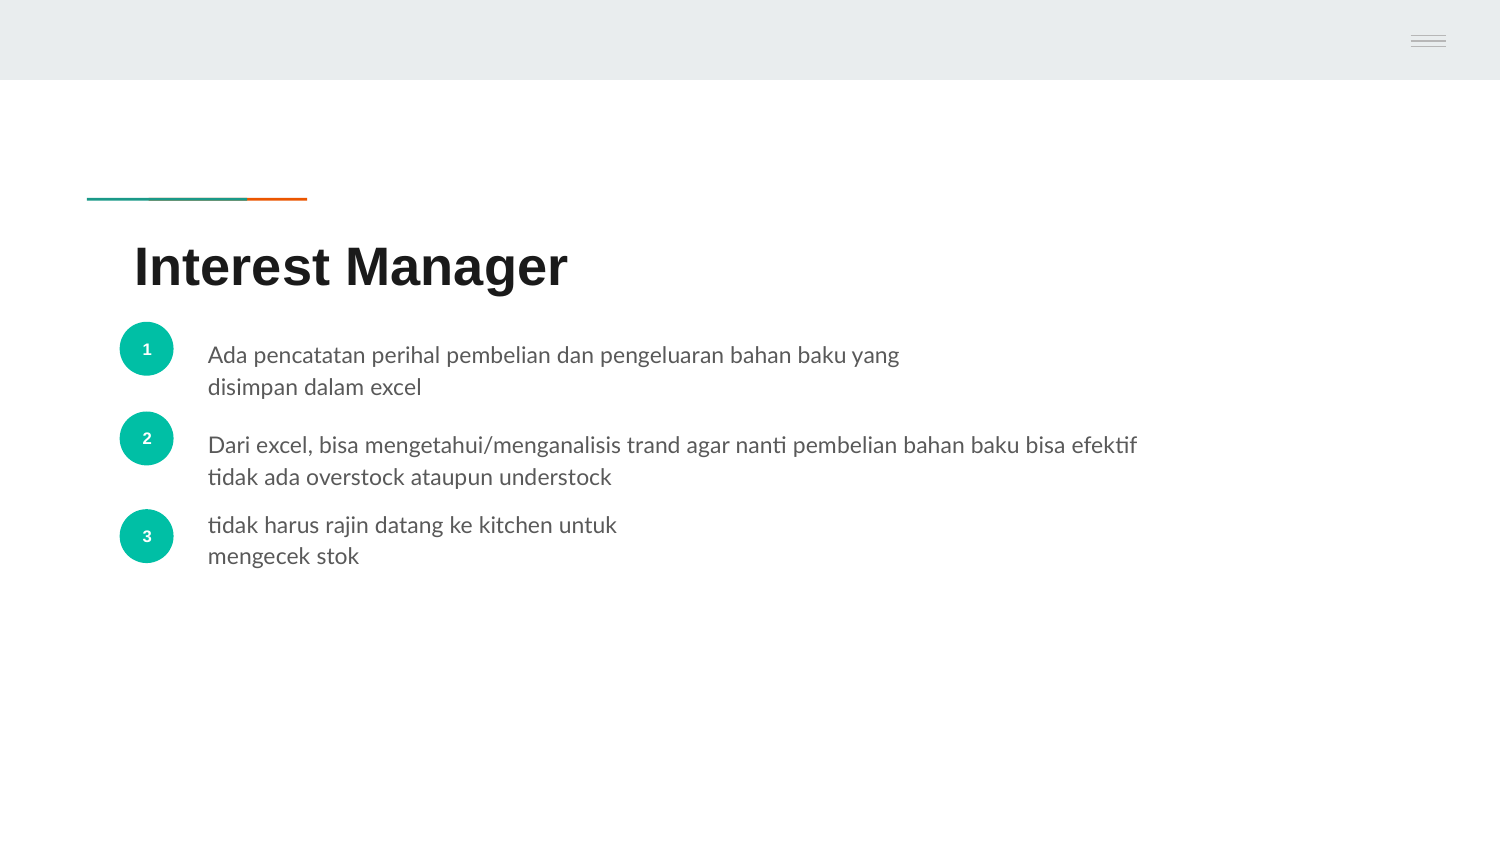

# Interest Manager
1
Ada pencatatan perihal pembelian dan pengeluaran bahan baku yang disimpan dalam excel
2
Dari excel, bisa mengetahui/menganalisis trand agar nanti pembelian bahan baku bisa efektif tidak ada overstock ataupun understock
tidak harus rajin datang ke kitchen untuk mengecek stok
3